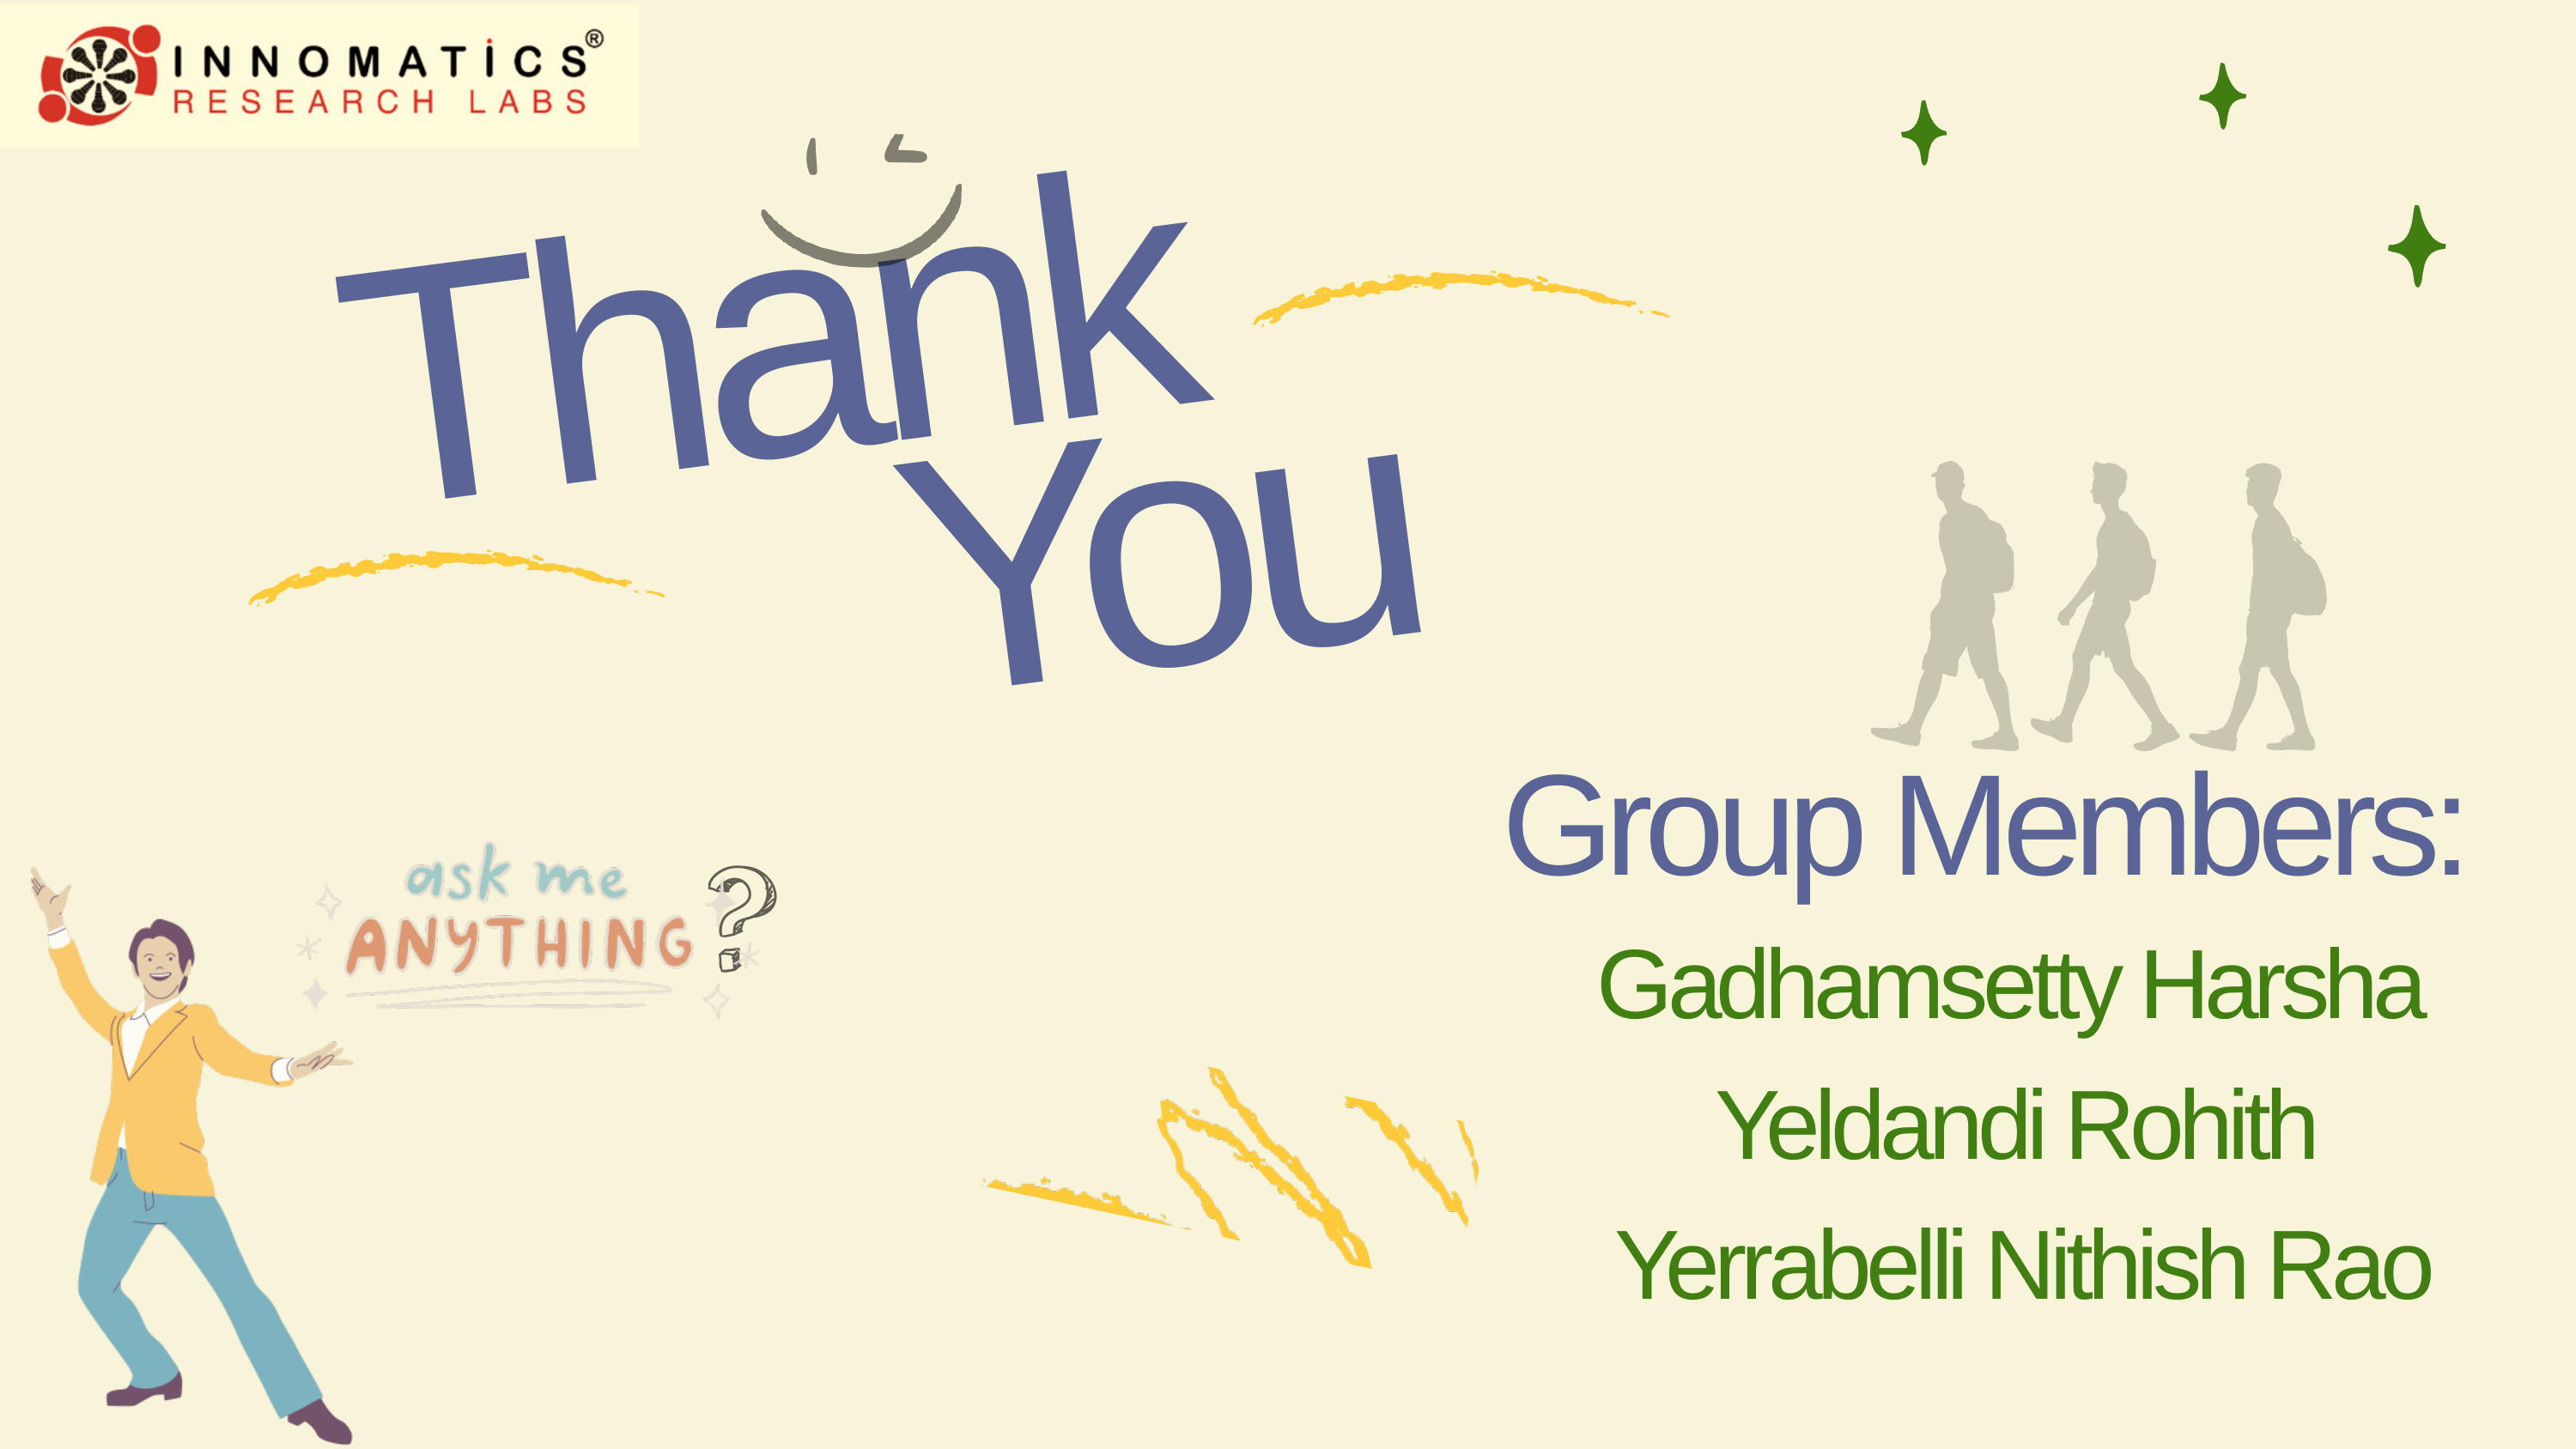

Thank

You

Group Members:

Gadhamsetty Harsha
Yeldandi Rohith

Yerrabelli Nithish Rao